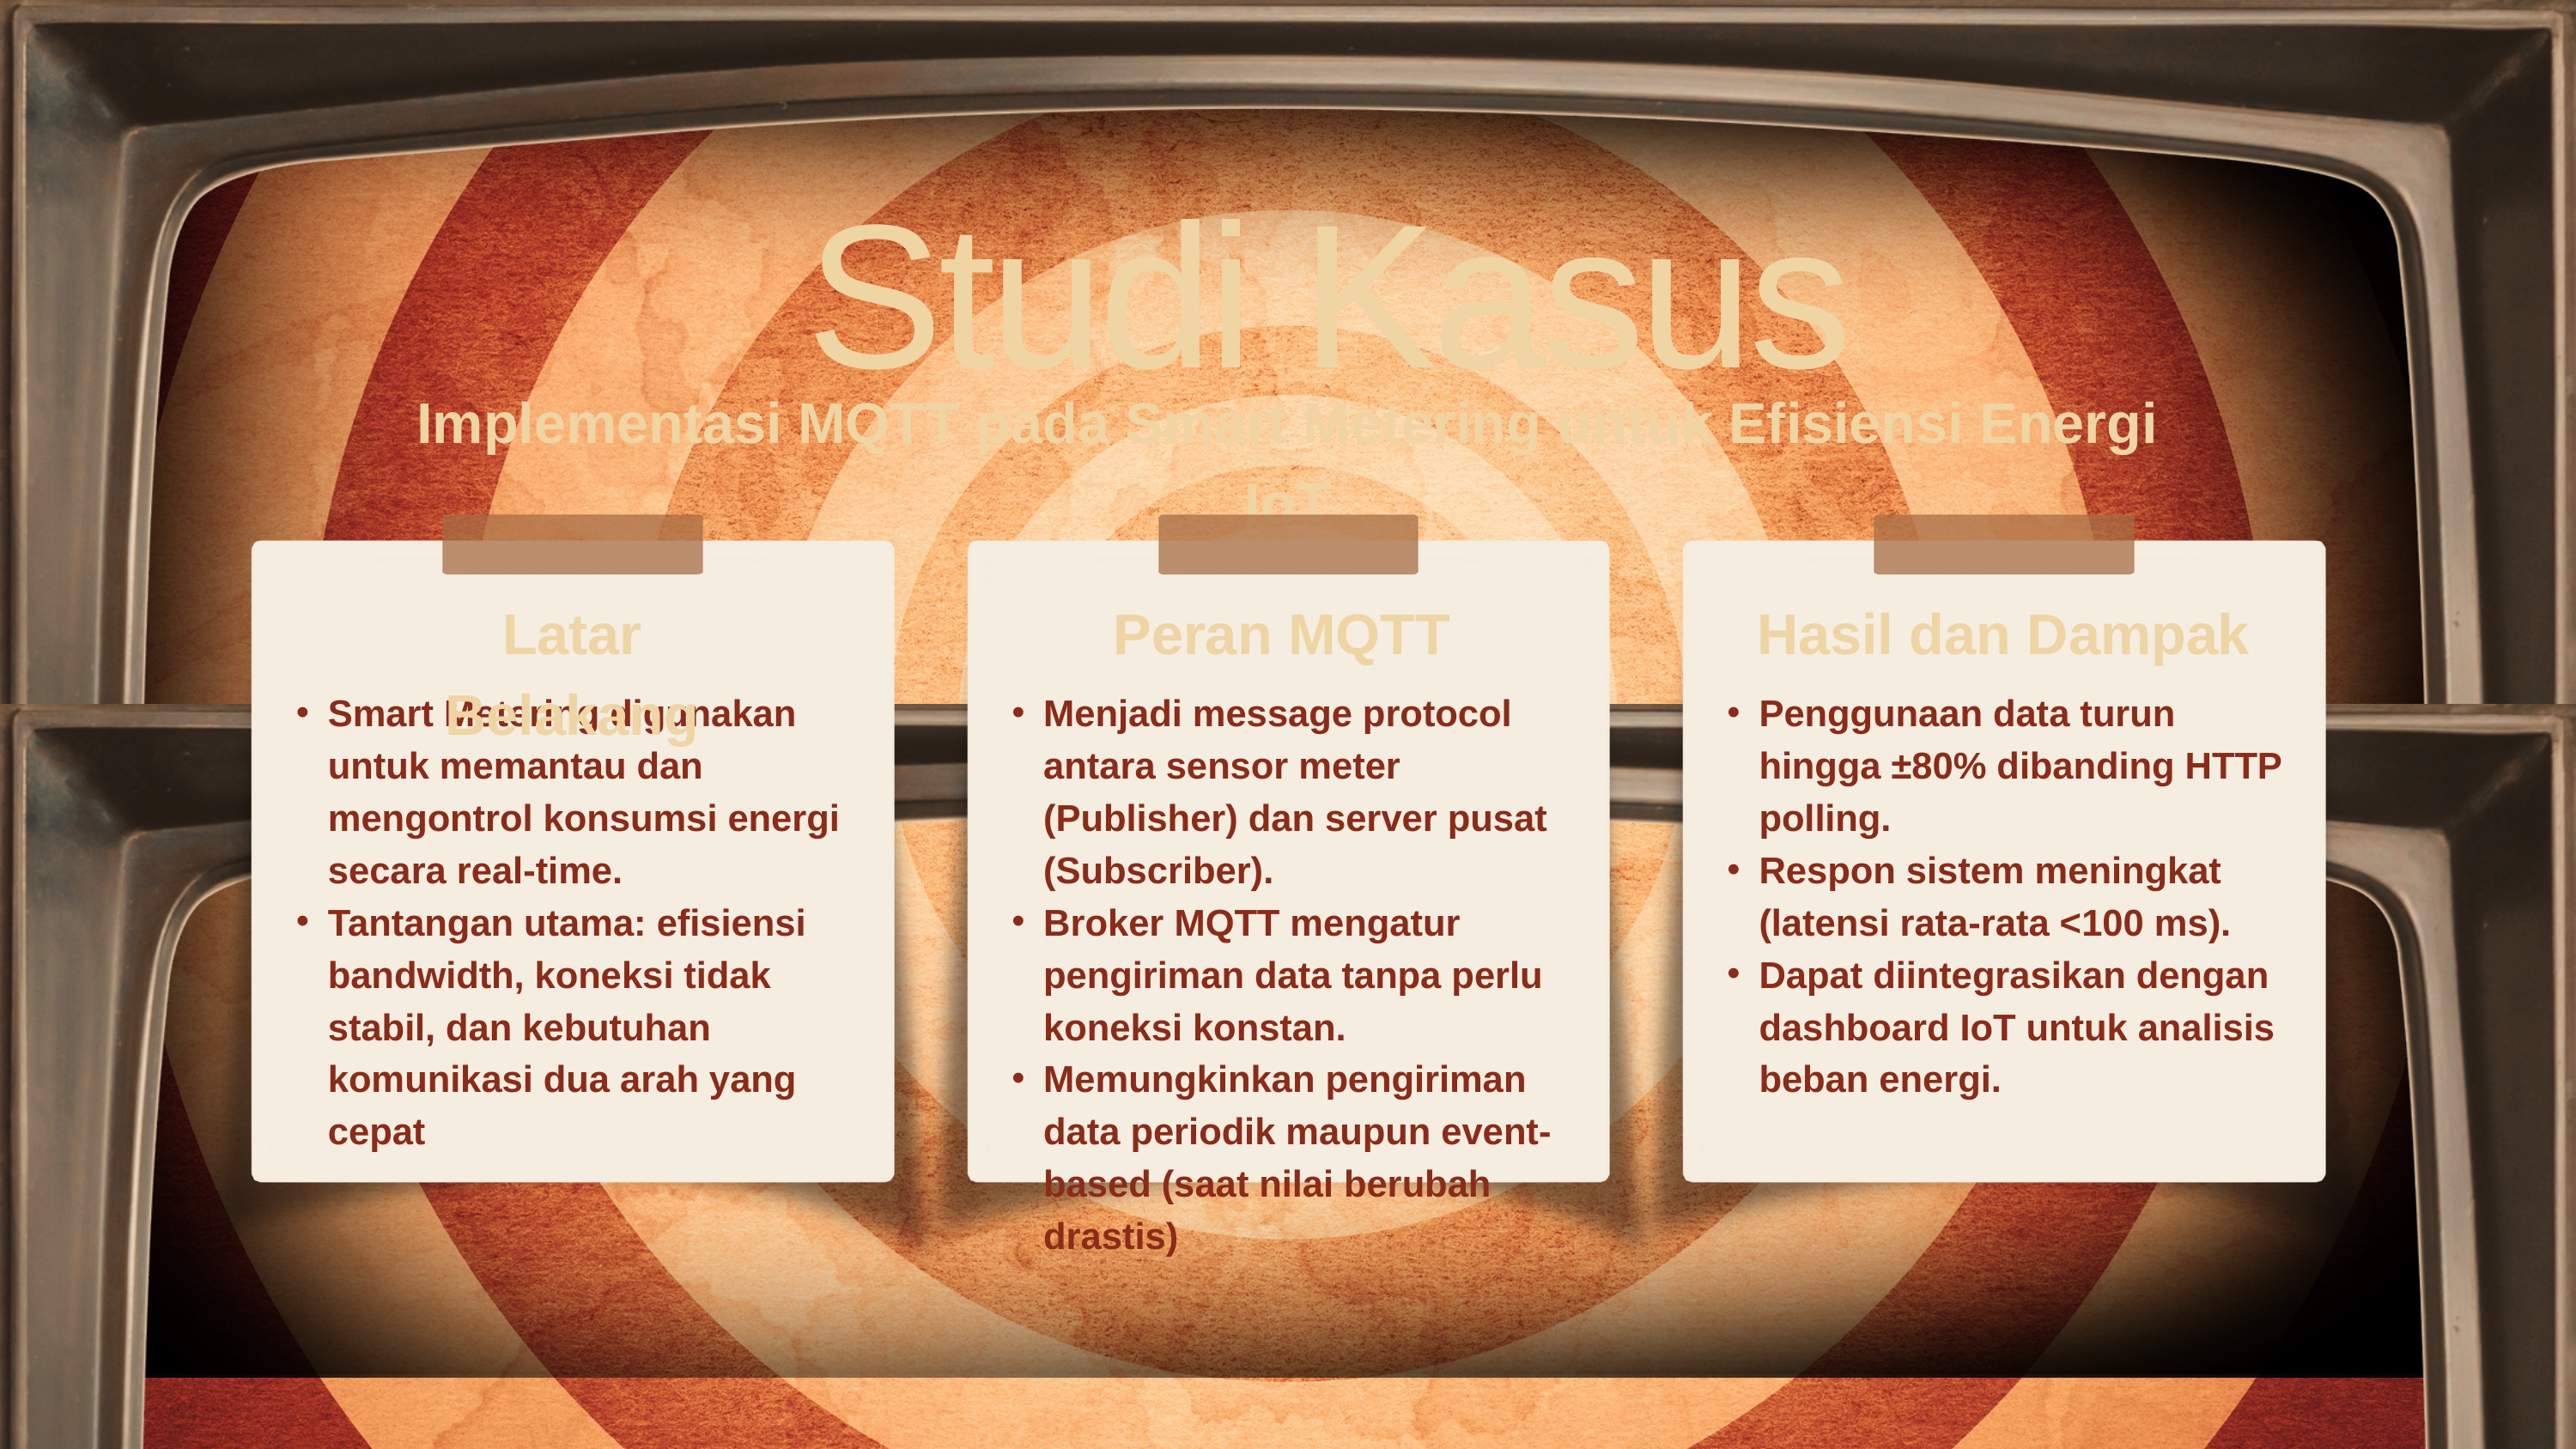

Studi Kasus
Studi Kasus
Implementasi MQTT pada Smart Metering untuk Efisiensi Energi IoT

Latar Belakang
Peran MQTT
Hasil dan Dampak
Smart Metering digunakan untuk memantau dan mengontrol konsumsi energi secara real-time.
Tantangan utama: efisiensi bandwidth, koneksi tidak stabil, dan kebutuhan komunikasi dua arah yang cepat

Menjadi message protocol antara sensor meter (Publisher) dan server pusat (Subscriber).
Broker MQTT mengatur pengiriman data tanpa perlu koneksi konstan.
Memungkinkan pengiriman data periodik maupun event-based (saat nilai berubah drastis)

Penggunaan data turun hingga ±80% dibanding HTTP polling.
Respon sistem meningkat (latensi rata-rata <100 ms).
Dapat diintegrasikan dengan dashboard IoT untuk analisis beban energi.